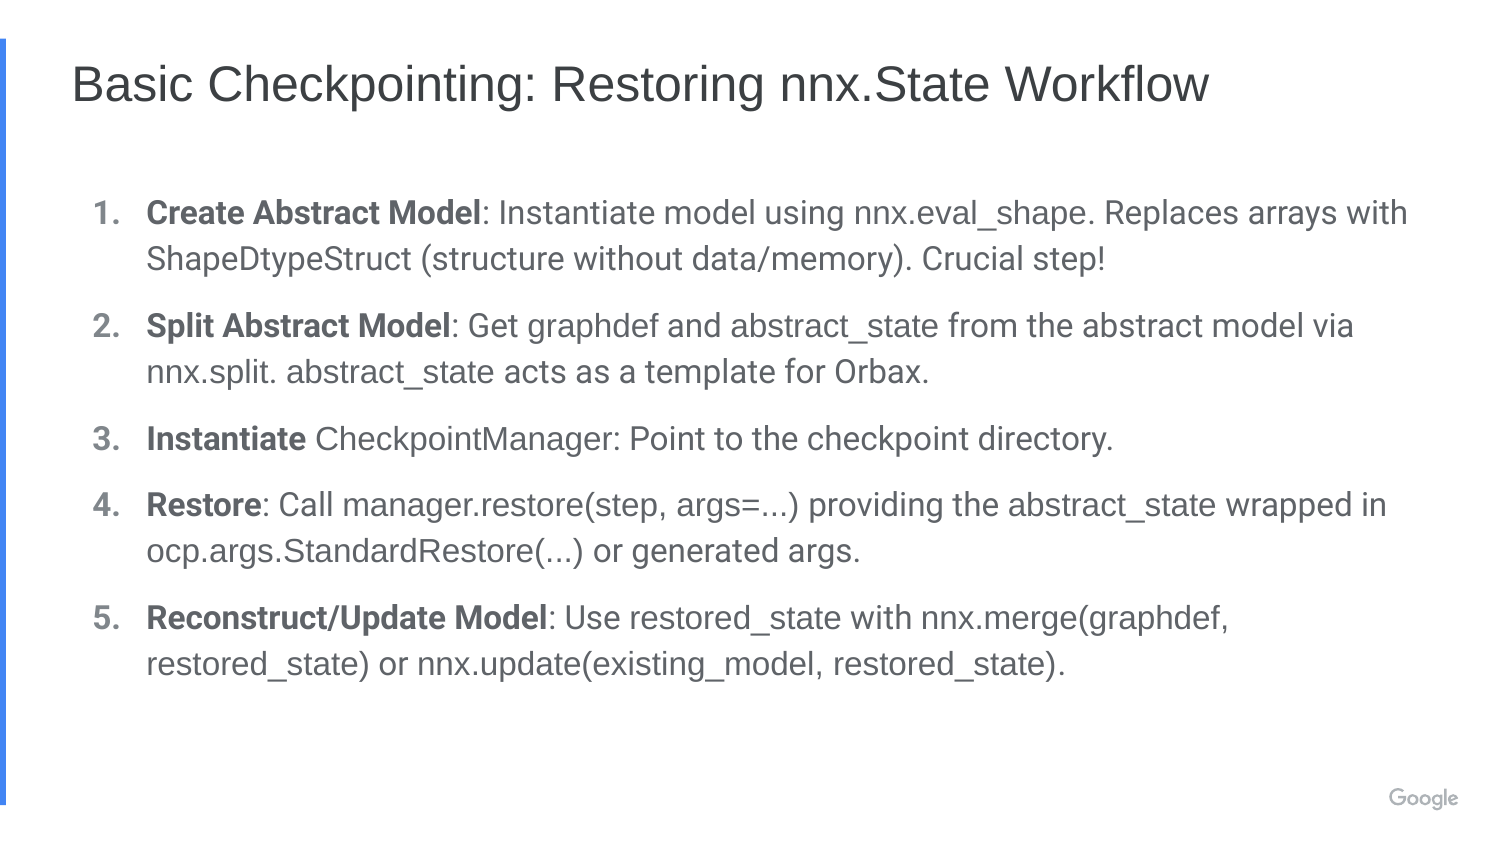

# Basic Checkpointing: Restoring nnx.State Workflow
Create Abstract Model: Instantiate model using nnx.eval_shape. Replaces arrays with ShapeDtypeStruct (structure without data/memory). Crucial step!
Split Abstract Model: Get graphdef and abstract_state from the abstract model via nnx.split. abstract_state acts as a template for Orbax.
Instantiate CheckpointManager: Point to the checkpoint directory.
Restore: Call manager.restore(step, args=...) providing the abstract_state wrapped in ocp.args.StandardRestore(...) or generated args.
Reconstruct/Update Model: Use restored_state with nnx.merge(graphdef, restored_state) or nnx.update(existing_model, restored_state).